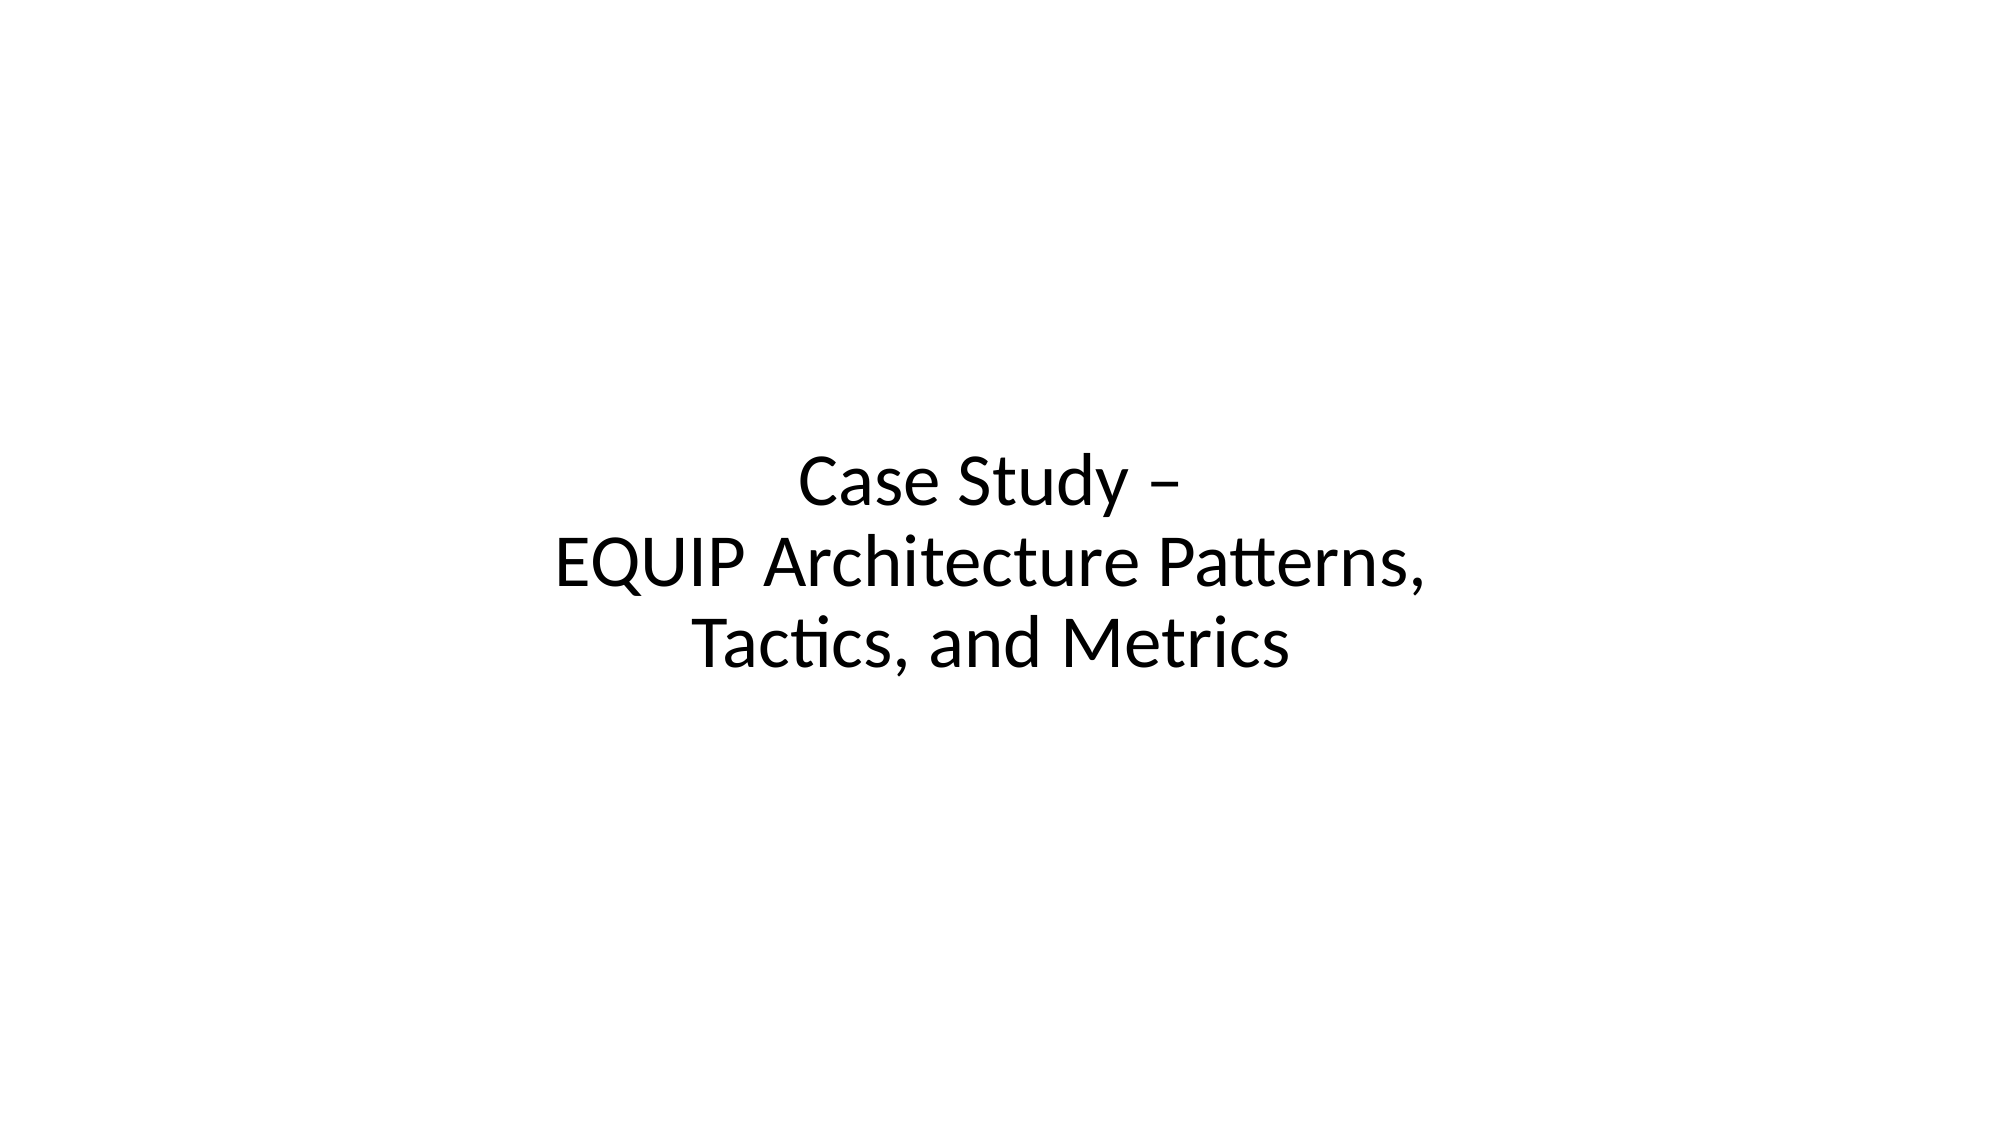

# Case Study – EQUIP Architecture Patterns, Tactics, and Metrics